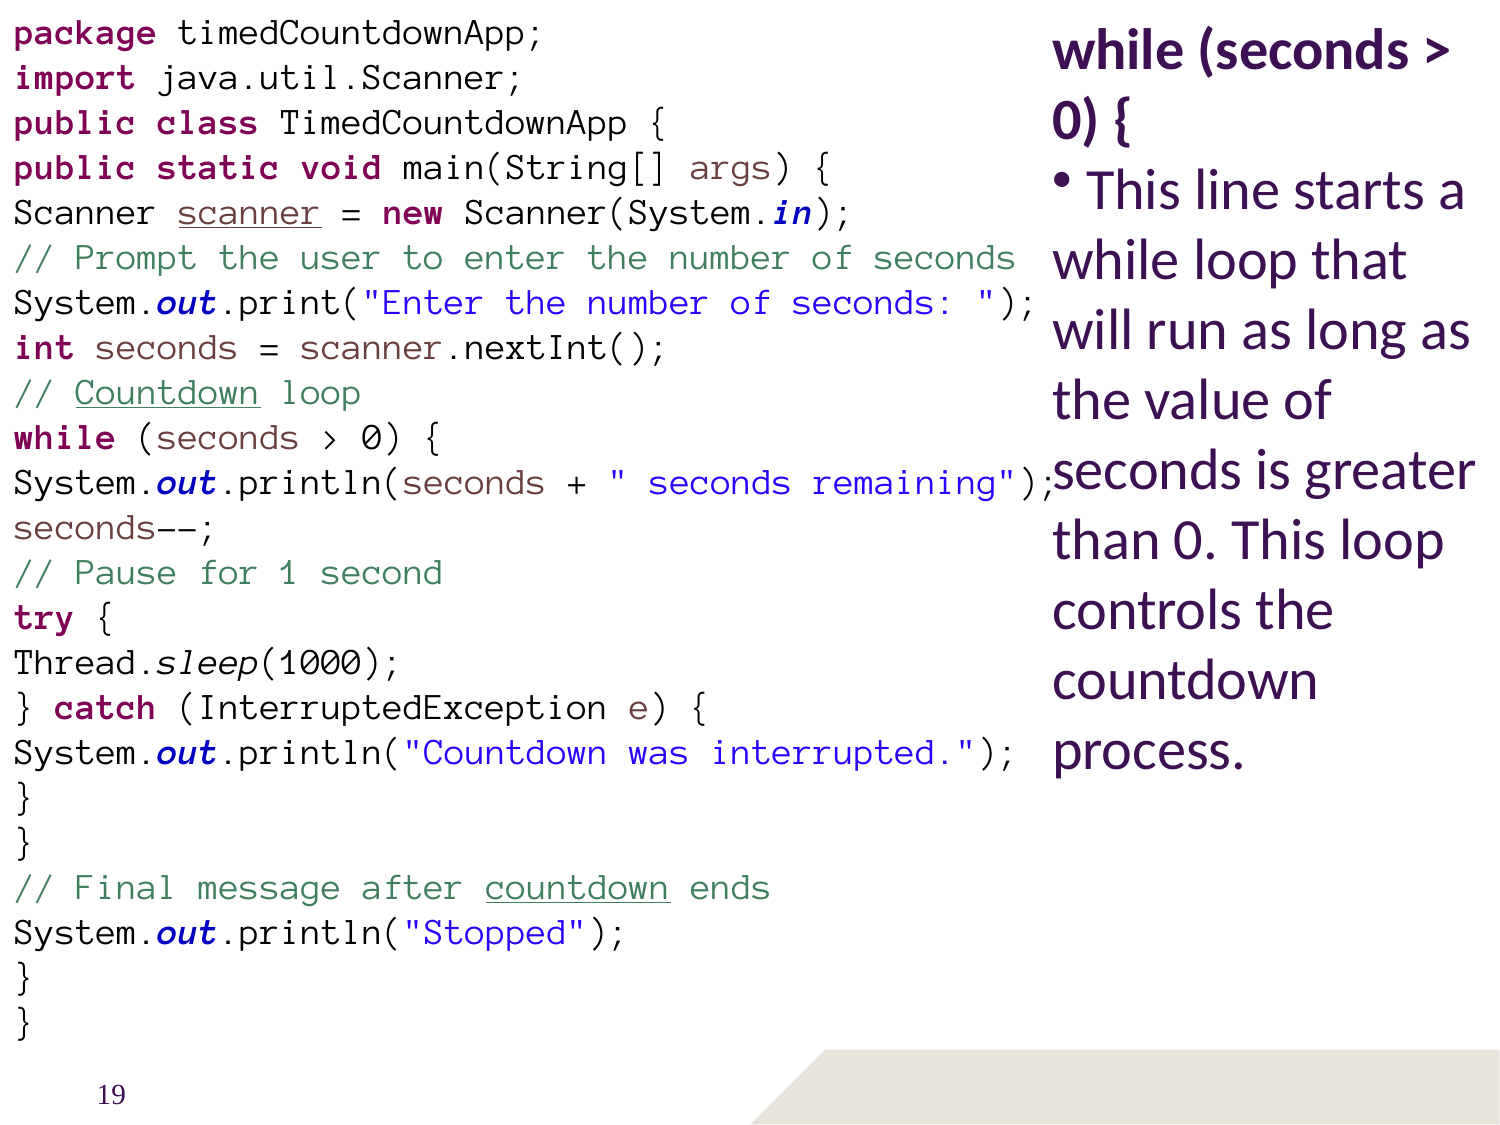

package timedCountdownApp;
import java.util.Scanner;
public class TimedCountdownApp {
public static void main(String[] args) {
Scanner scanner = new Scanner(System.in);
// Prompt the user to enter the number of seconds
System.out.print("Enter the number of seconds: ");
int seconds = scanner.nextInt();
// Countdown loop
while (seconds > 0) {
System.out.println(seconds + " seconds remaining");
seconds--;
// Pause for 1 second
try {
Thread.sleep(1000);
} catch (InterruptedException e) {
System.out.println("Countdown was interrupted.");
}
}
// Final message after countdown ends
System.out.println("Stopped");
}
}
while (seconds > 0) {
 This line starts a while loop that will run as long as the value of seconds is greater than 0. This loop controls the countdown process.
19